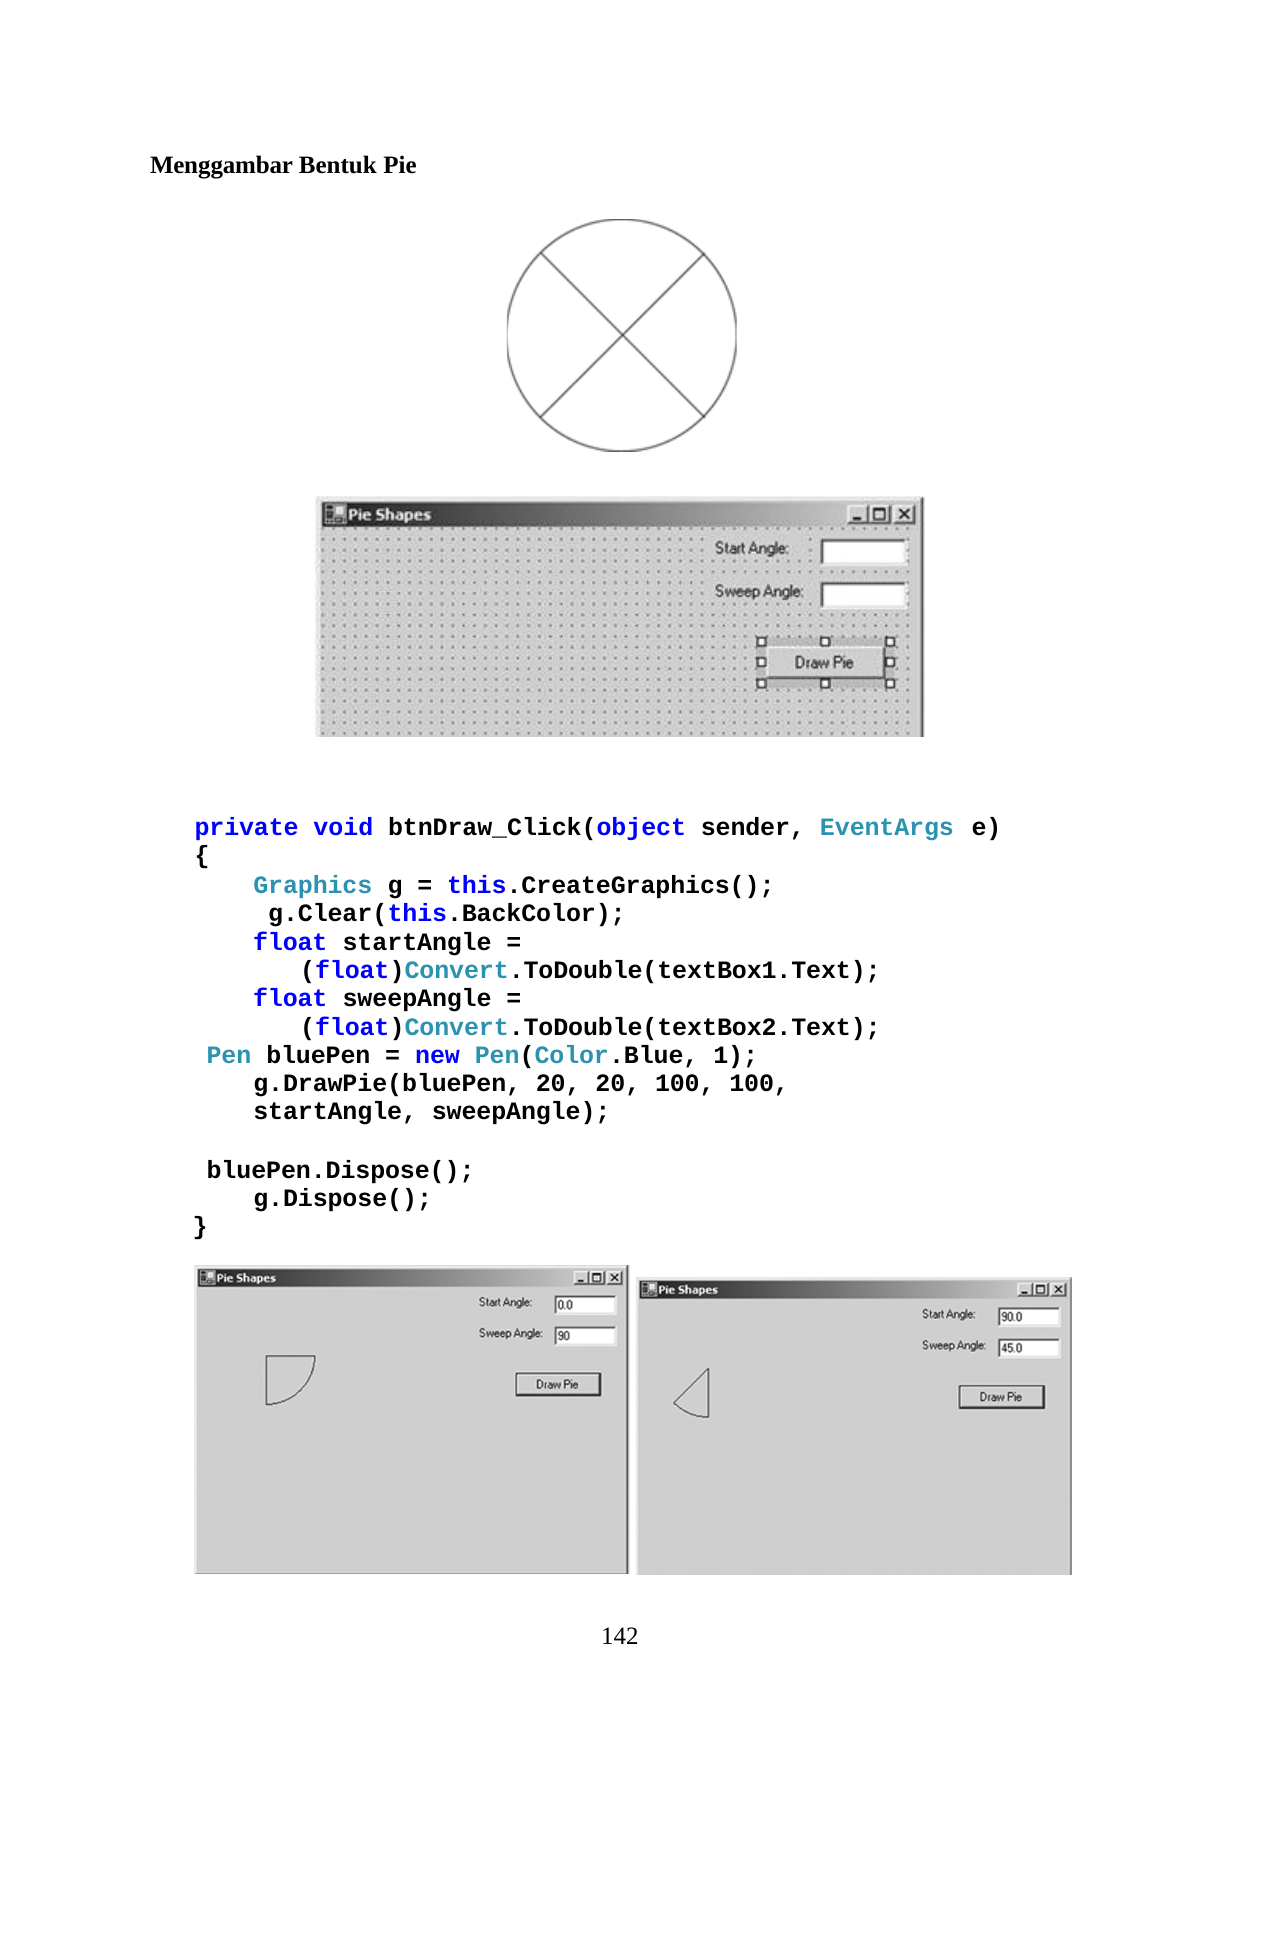

Menggambar Bentuk Pie

private void btnDraw_Click(object sender, EventArgs e)
{
Graphics g = this.CreateGraphics();  g.Clear(this.BackColor);
float startAngle =  (float)Convert.ToDouble(textBox1.Text);
float sweepAngle =  (float)Convert.ToDouble(textBox2.Text);
Pen bluePen = new Pen(Color.Blue, 1);  g.DrawPie(bluePen, 20, 20, 100, 100,  startAngle, sweepAngle);

bluePen.Dispose();  g.Dispose();
}

142